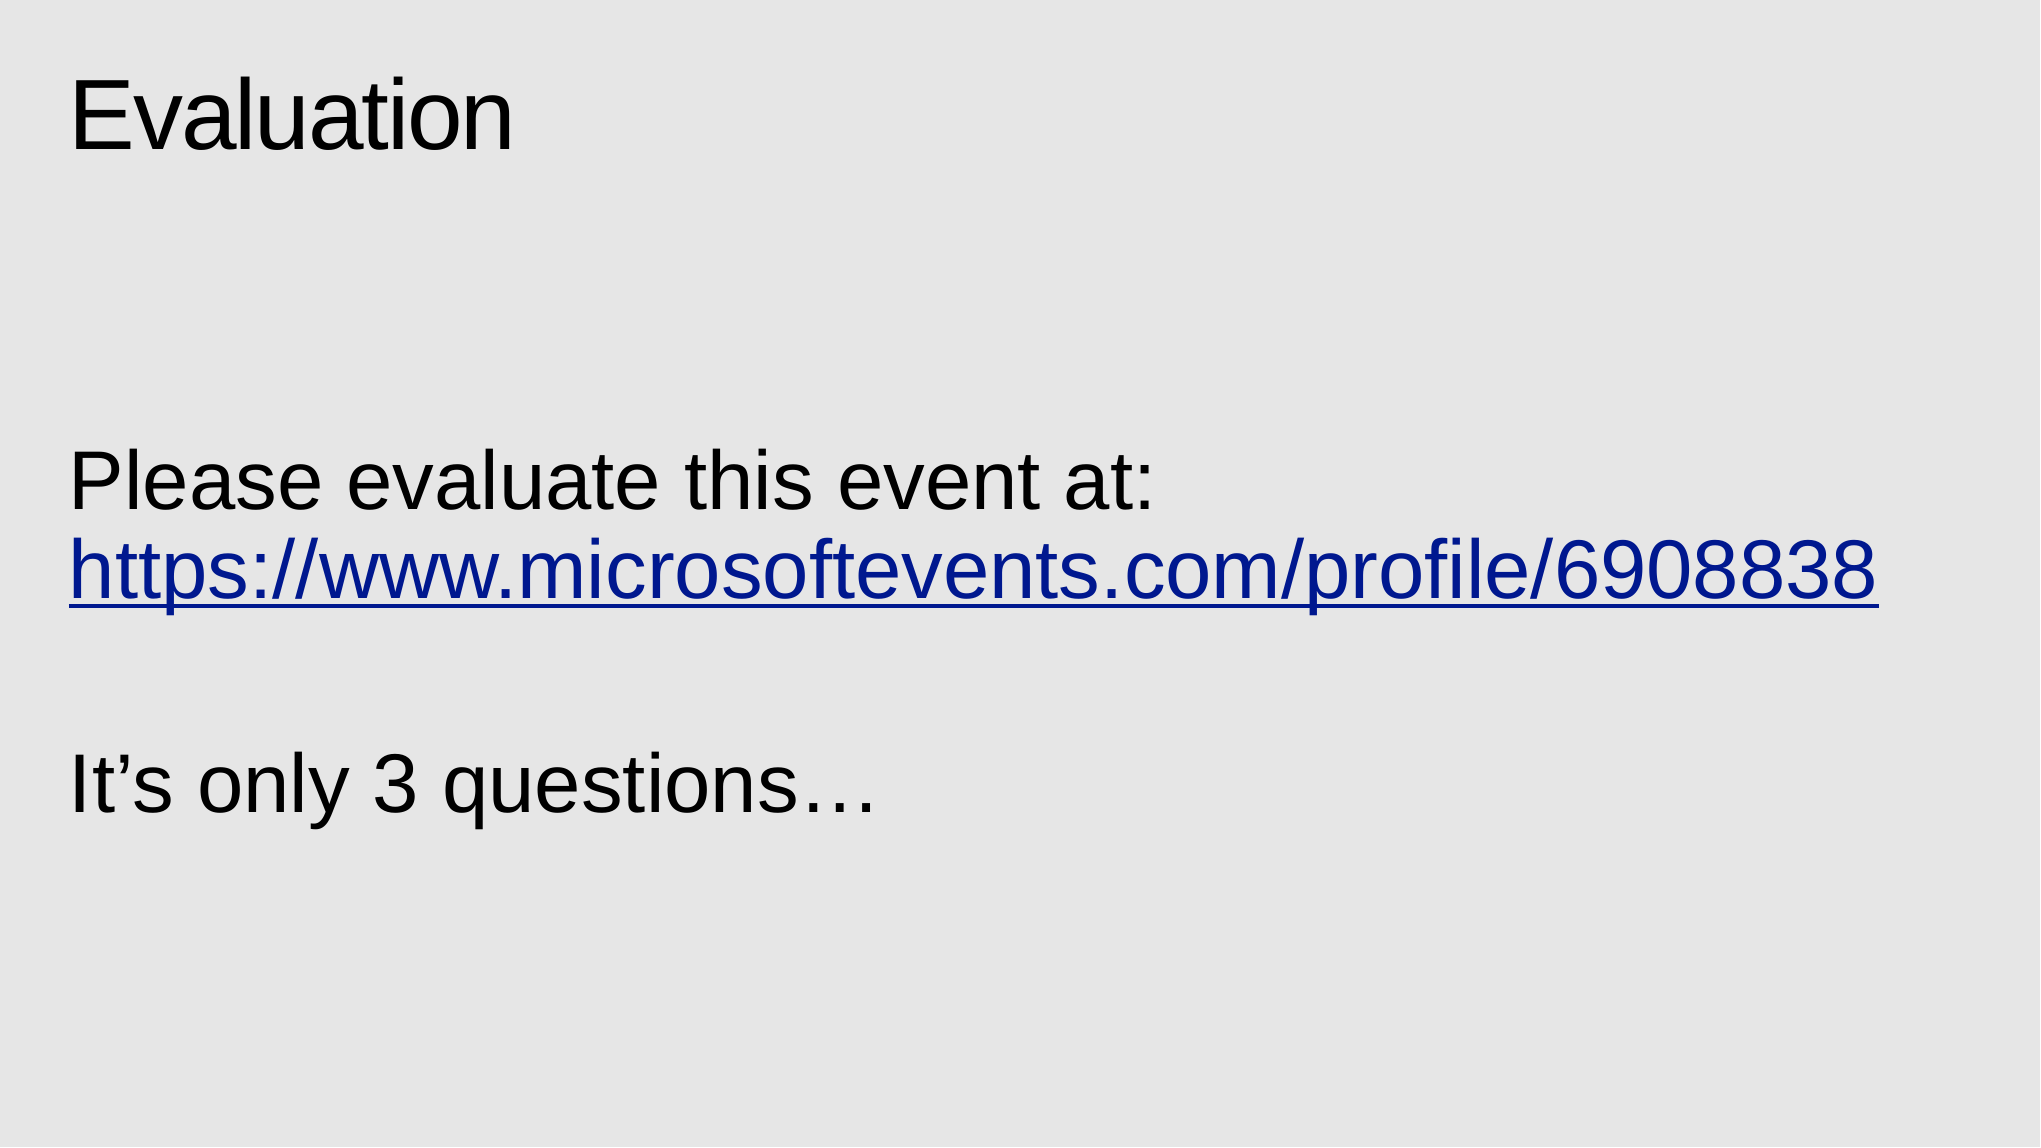

# Evaluation

Please evaluate this event at: https://www.microsoftevents.com/profile/6908838

It’s only 3 questions…